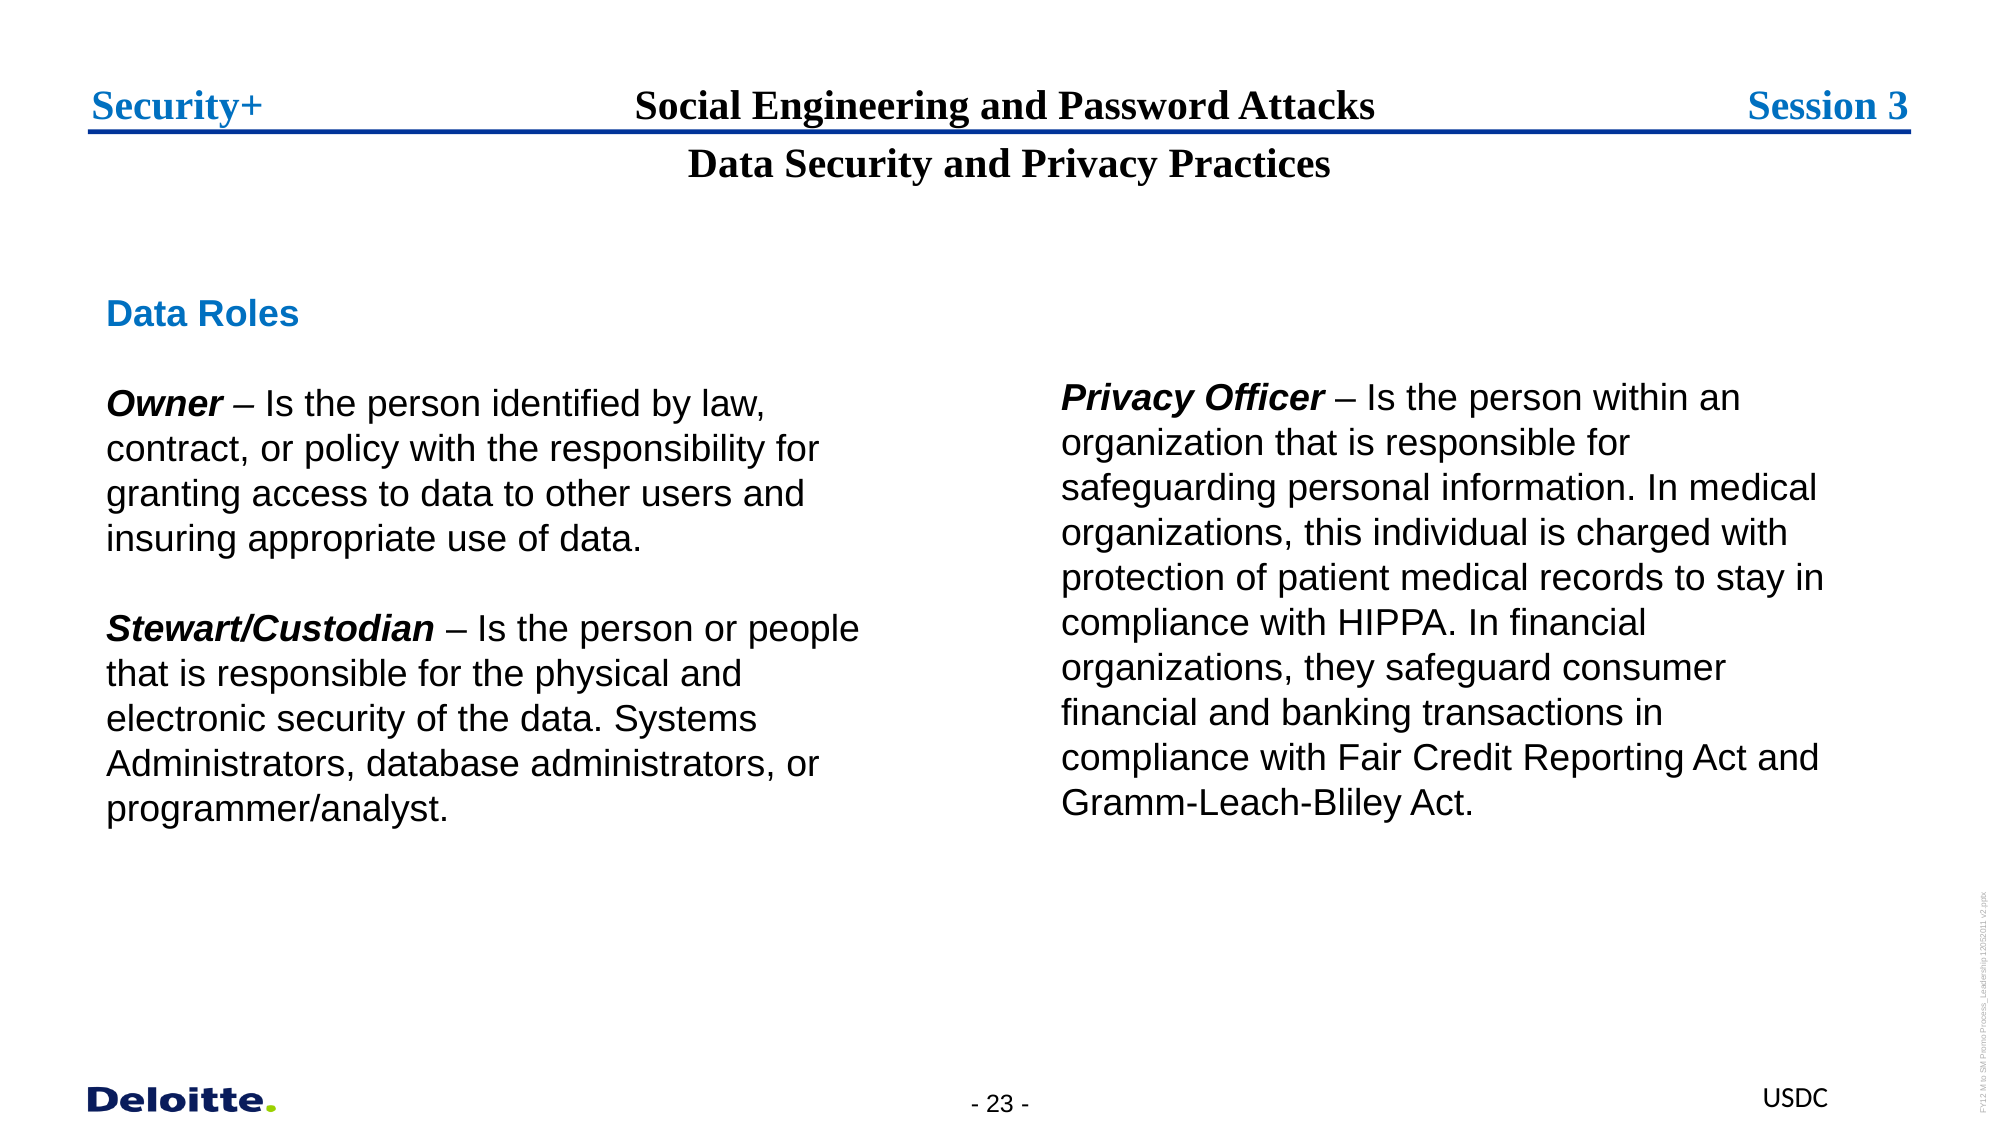

Session 3
Security+
# Social Engineering and Password Attacks
  Data Security and Privacy Practices
Data Roles

Owner – Is the person identified by law, contract, or policy with the responsibility for granting access to data to other users and insuring appropriate use of data.

Stewart/Custodian – Is the person or people that is responsible for the physical and electronic security of the data. Systems Administrators, database administrators, or programmer/analyst.

Privacy Officer – Is the person within an organization that is responsible for safeguarding personal information. In medical organizations, this individual is charged with protection of patient medical records to stay in compliance with HIPPA. In financial organizations, they safeguard consumer financial and banking transactions in compliance with Fair Credit Reporting Act and Gramm-Leach-Bliley Act.